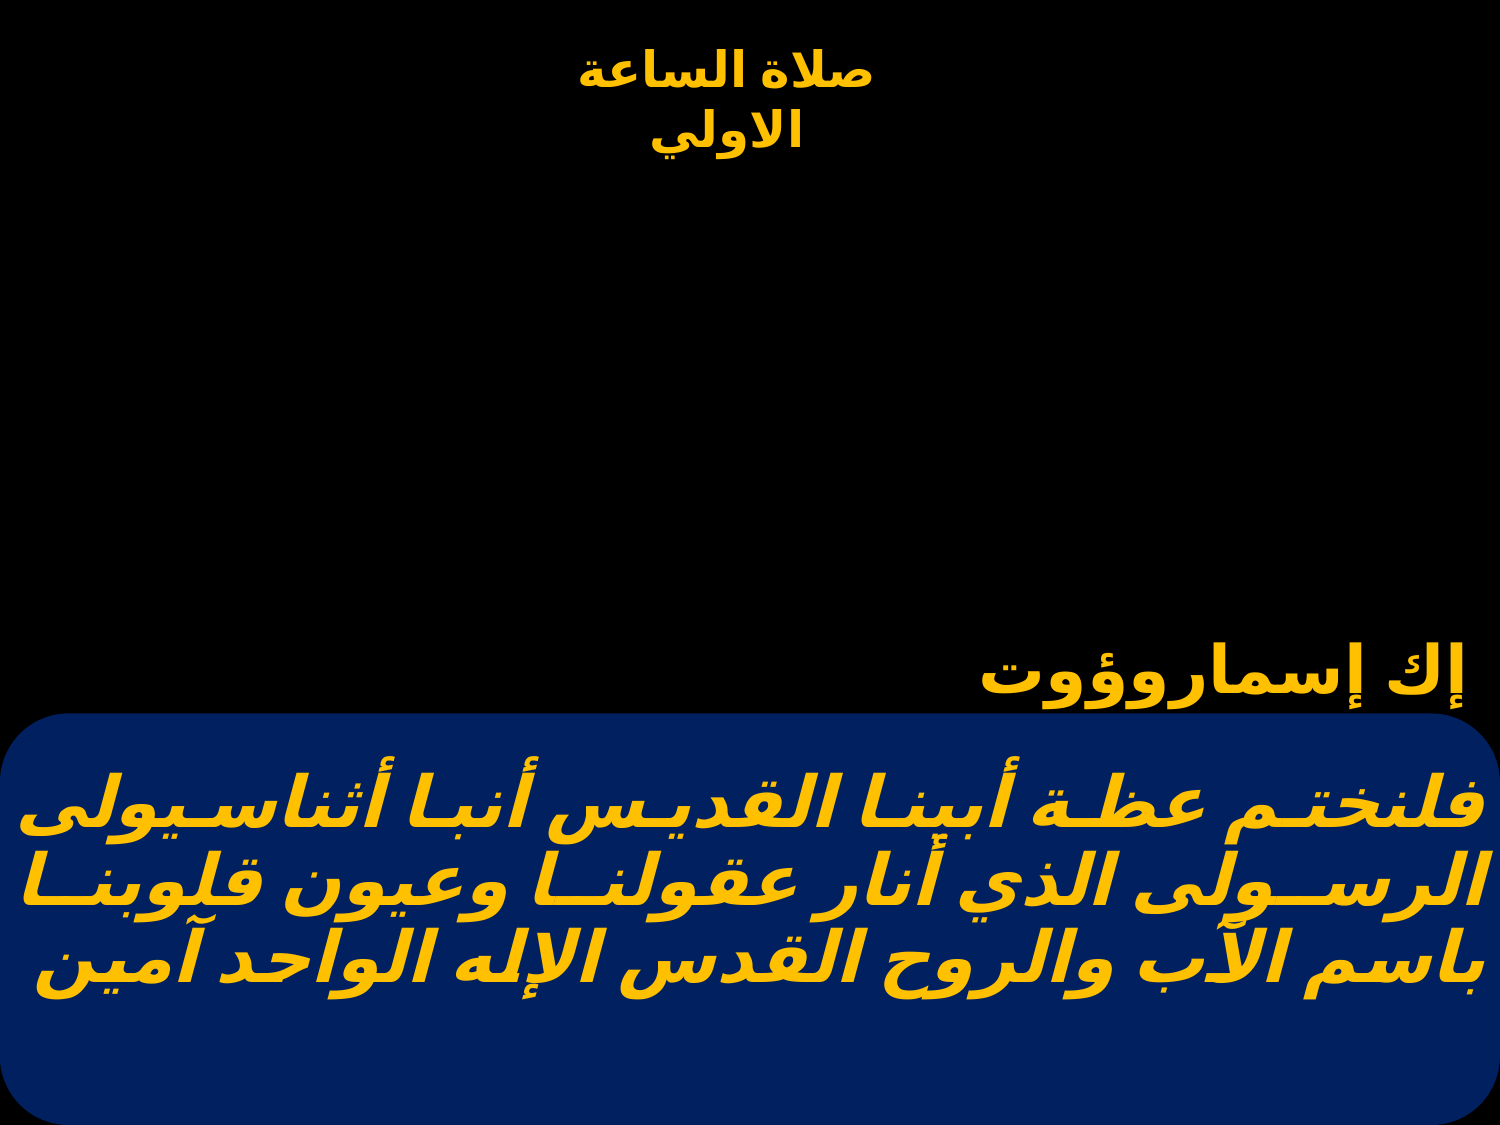

إك إسماروؤوت
# فلنختم عظة أبينا القديس أنبا أثناسيولى الرسولى الذي أنار عقولنا وعيون قلوبنا باسم الآب والروح القدس الإله الواحد آمين